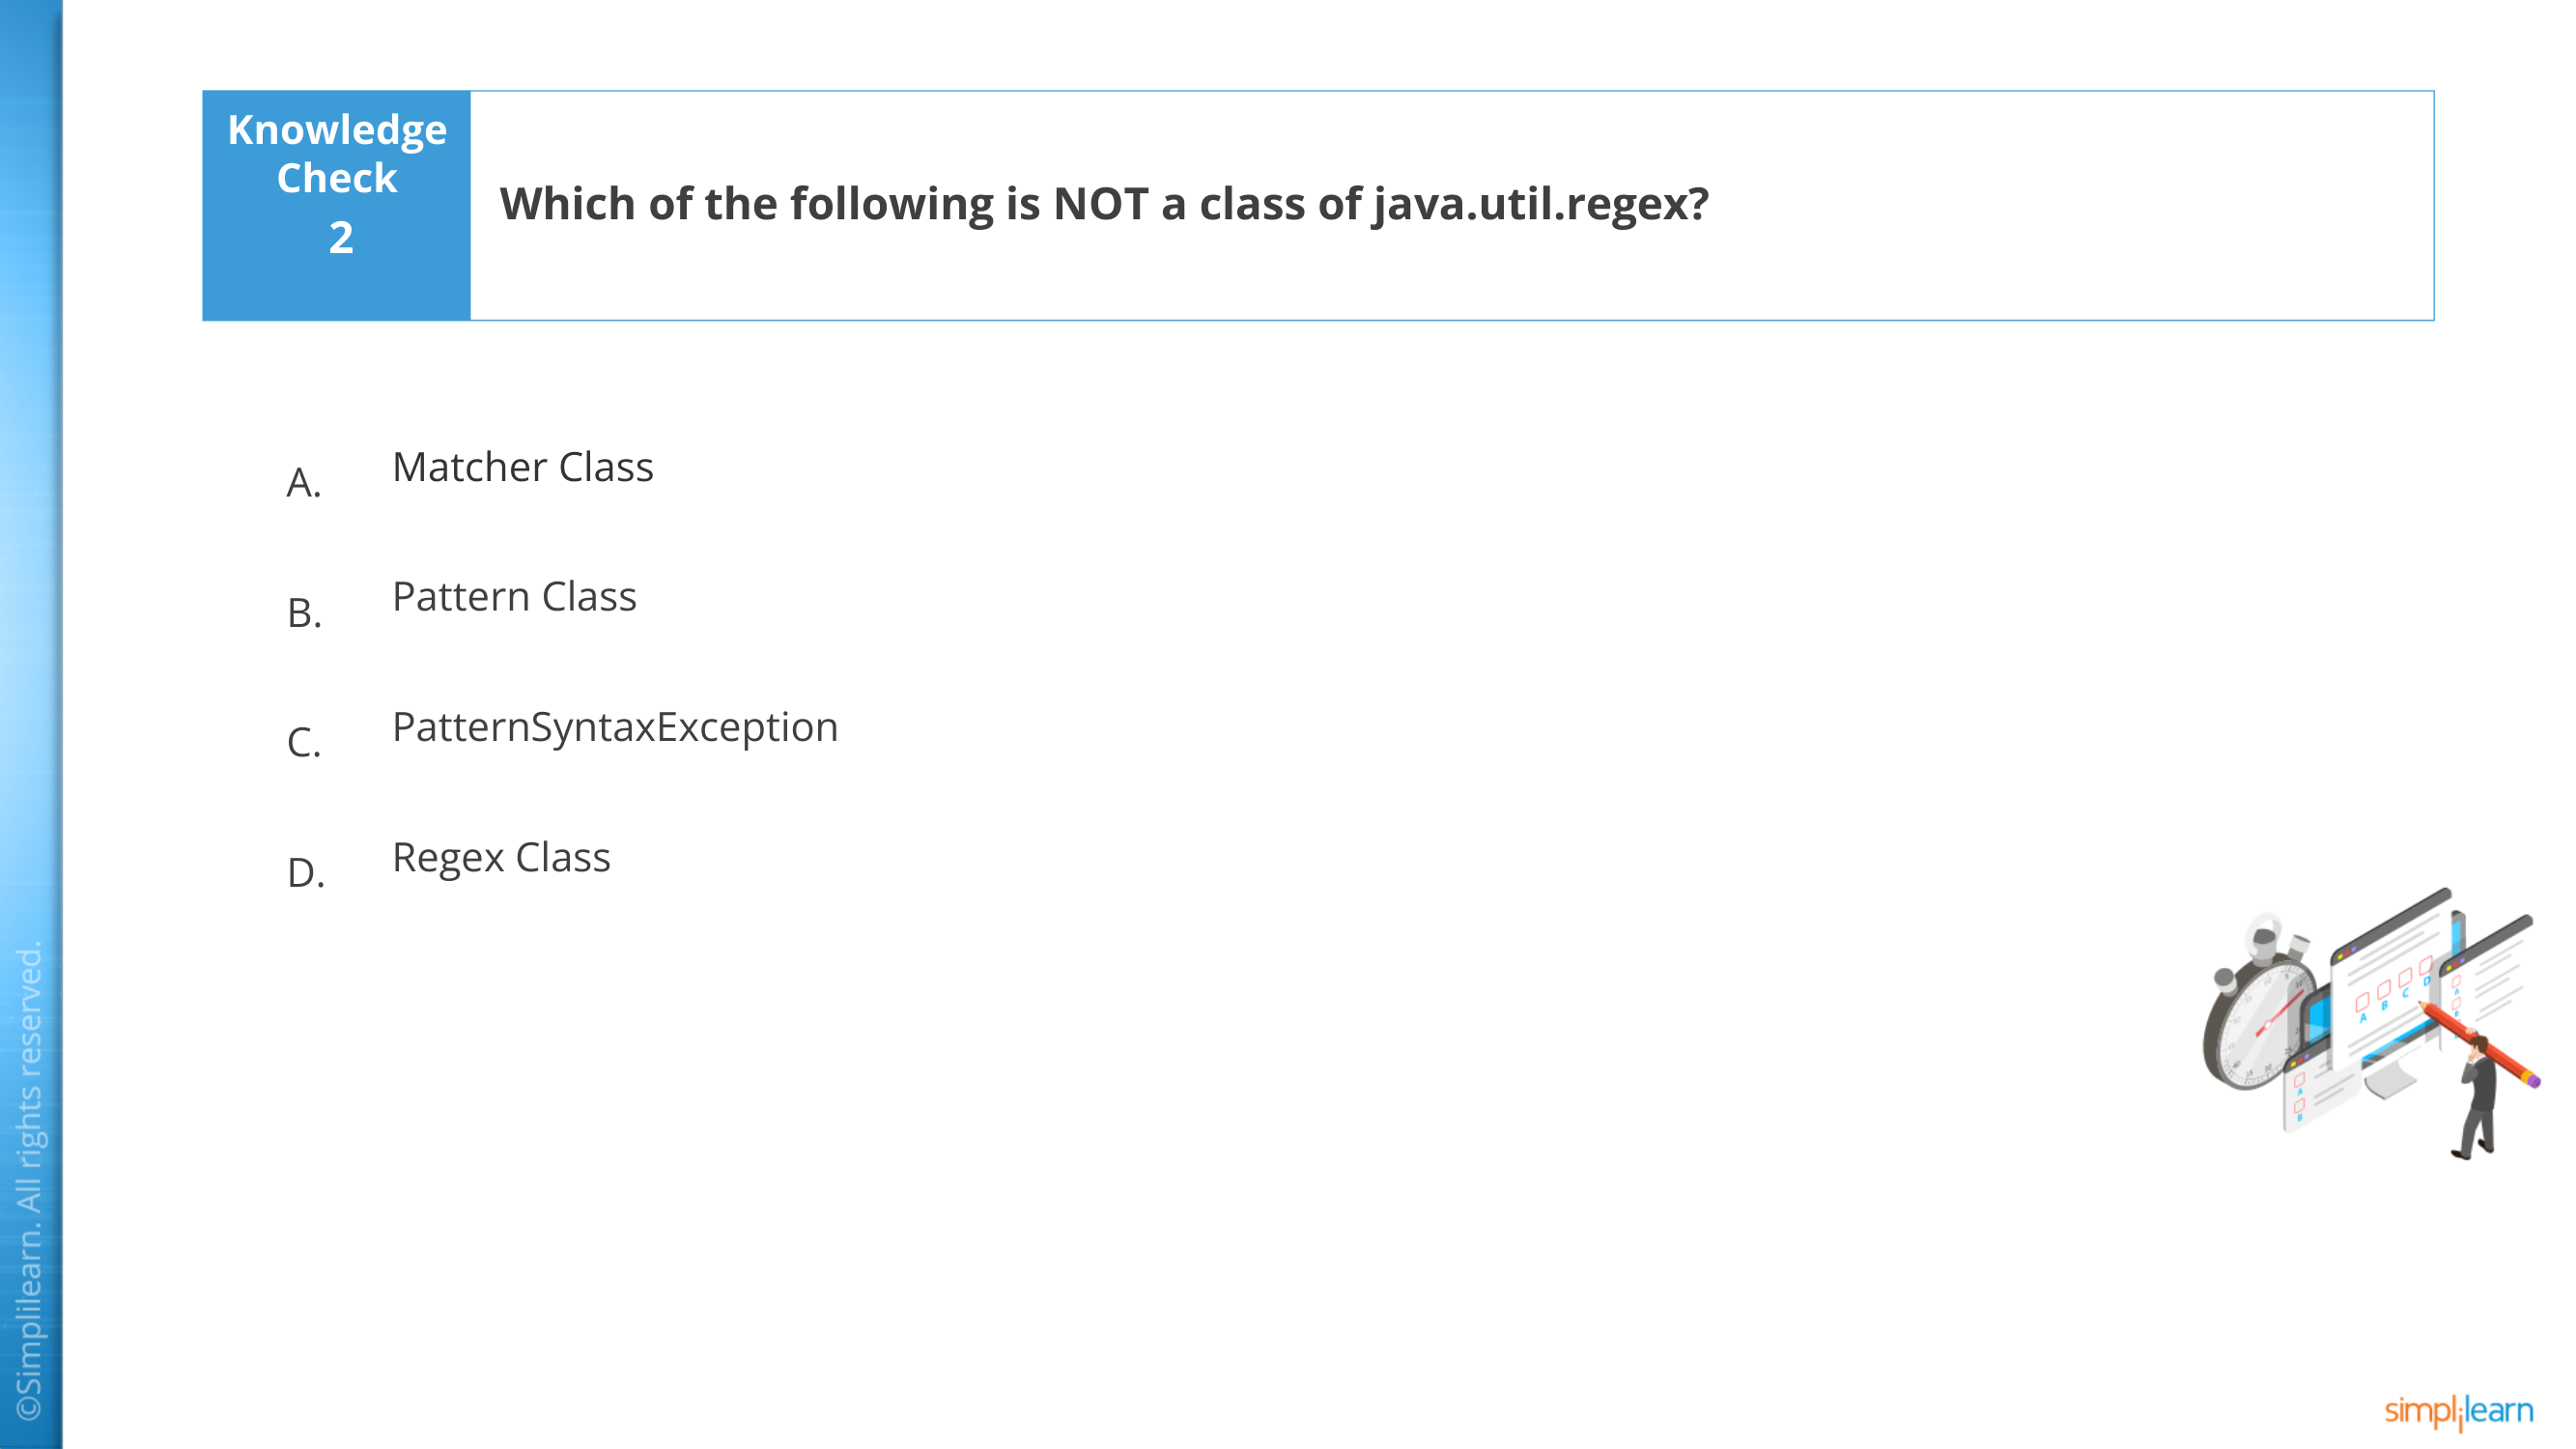

Which of the following is NOT a class of java.util.regex?
2
Matcher Class
Pattern Class
PatternSyntaxException
Regex Class